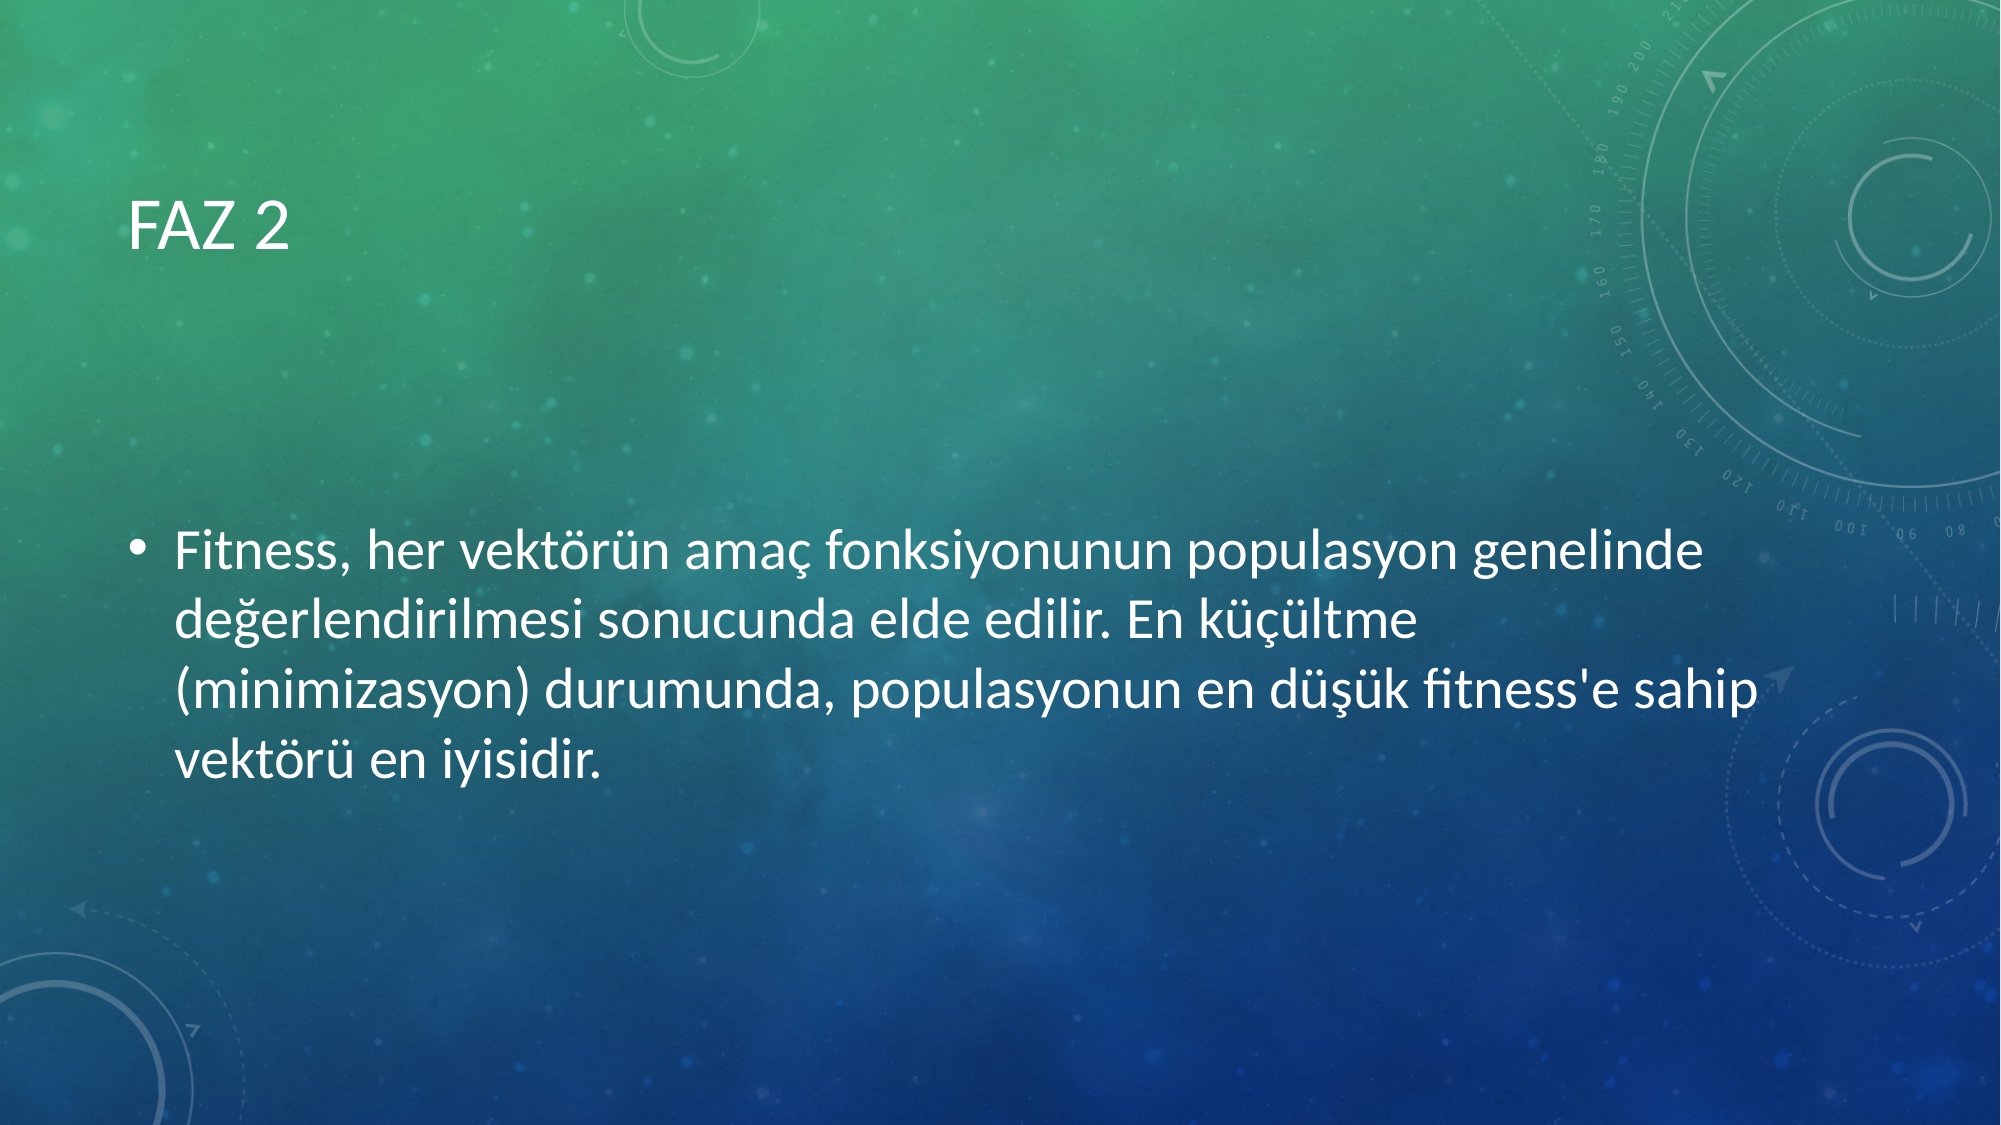

# Faz 2
Fitness, her vektörün amaç fonksiyonunun populasyon genelinde değerlendirilmesi sonucunda elde edilir. En küçültme (minimizasyon) durumunda, populasyonun en düşük fitness'e sahip vektörü en iyisidir.